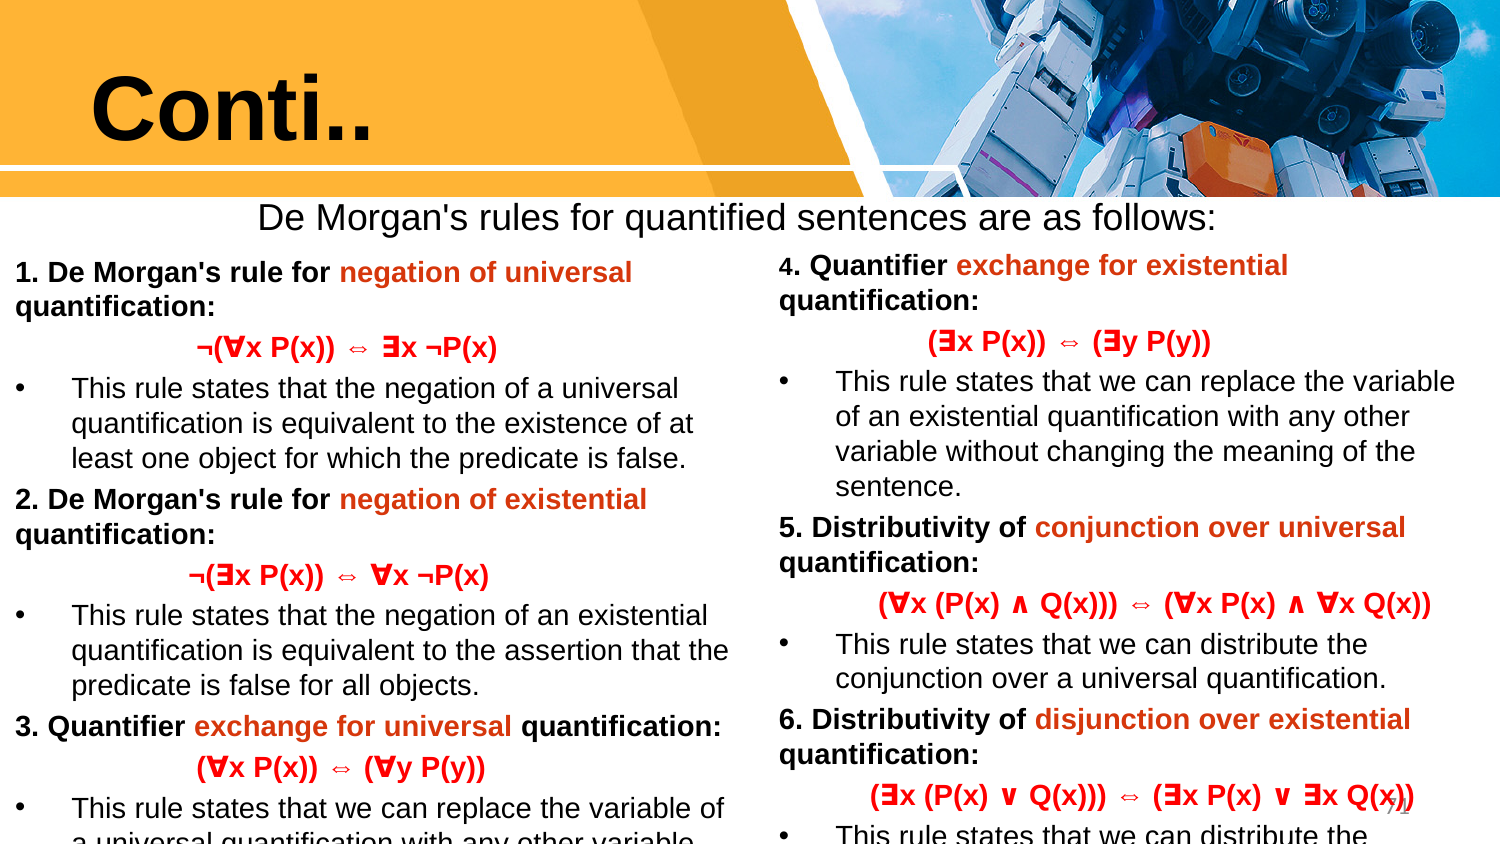

# Conti..
De Morgan's rules for quantified sentences are as follows:
4. Quantifier exchange for existential quantification:
                  (∃x P(x)) ⇔ (∃y P(y))
This rule states that we can replace the variable of an existential quantification with any other variable without changing the meaning of the sentence.
5. Distributivity of conjunction over universal quantification:
            (∀x (P(x) ∧ Q(x))) ⇔ (∀x P(x) ∧ ∀x Q(x))
This rule states that we can distribute the conjunction over a universal quantification.
6. Distributivity of disjunction over existential quantification:
           (∃x (P(x) ∨ Q(x))) ⇔ (∃x P(x) ∨ ∃x Q(x))
This rule states that we can distribute the disjunction over an existential quantification.

1. De Morgan's rule for negation of universal quantification:
                      ¬(∀x P(x)) ⇔ ∃x ¬P(x)
This rule states that the negation of a universal quantification is equivalent to the existence of at least one object for which the predicate is false.
2. De Morgan's rule for negation of existential quantification:
                     ¬(∃x P(x)) ⇔ ∀x ¬P(x)
This rule states that the negation of an existential quantification is equivalent to the assertion that the predicate is false for all objects.
3. Quantifier exchange for universal quantification:
                      (∀x P(x)) ⇔ (∀y P(y))
This rule states that we can replace the variable of a universal quantification with any other variable without changing the meaning of the sentence.
71